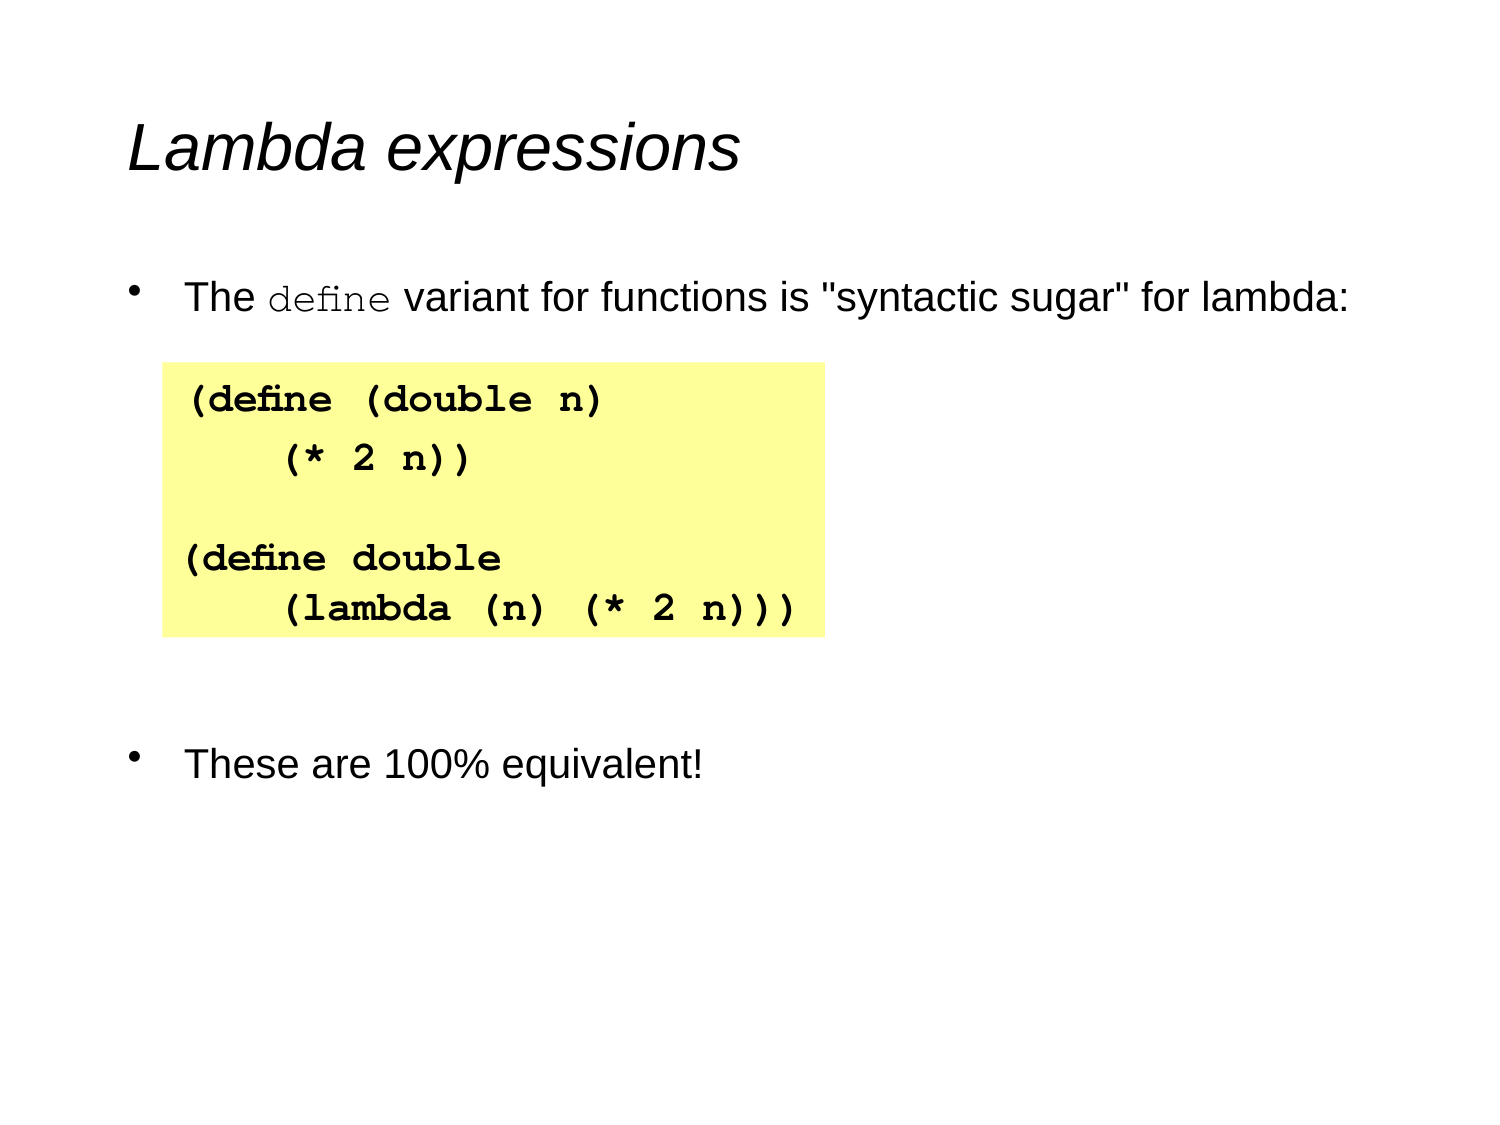

# Lambda expressions
The define variant for functions is "syntactic sugar" for lambda:
(define (double n)
	(* 2 n))
  (define double
      (lambda (n) (* 2 n)))
These are 100% equivalent!